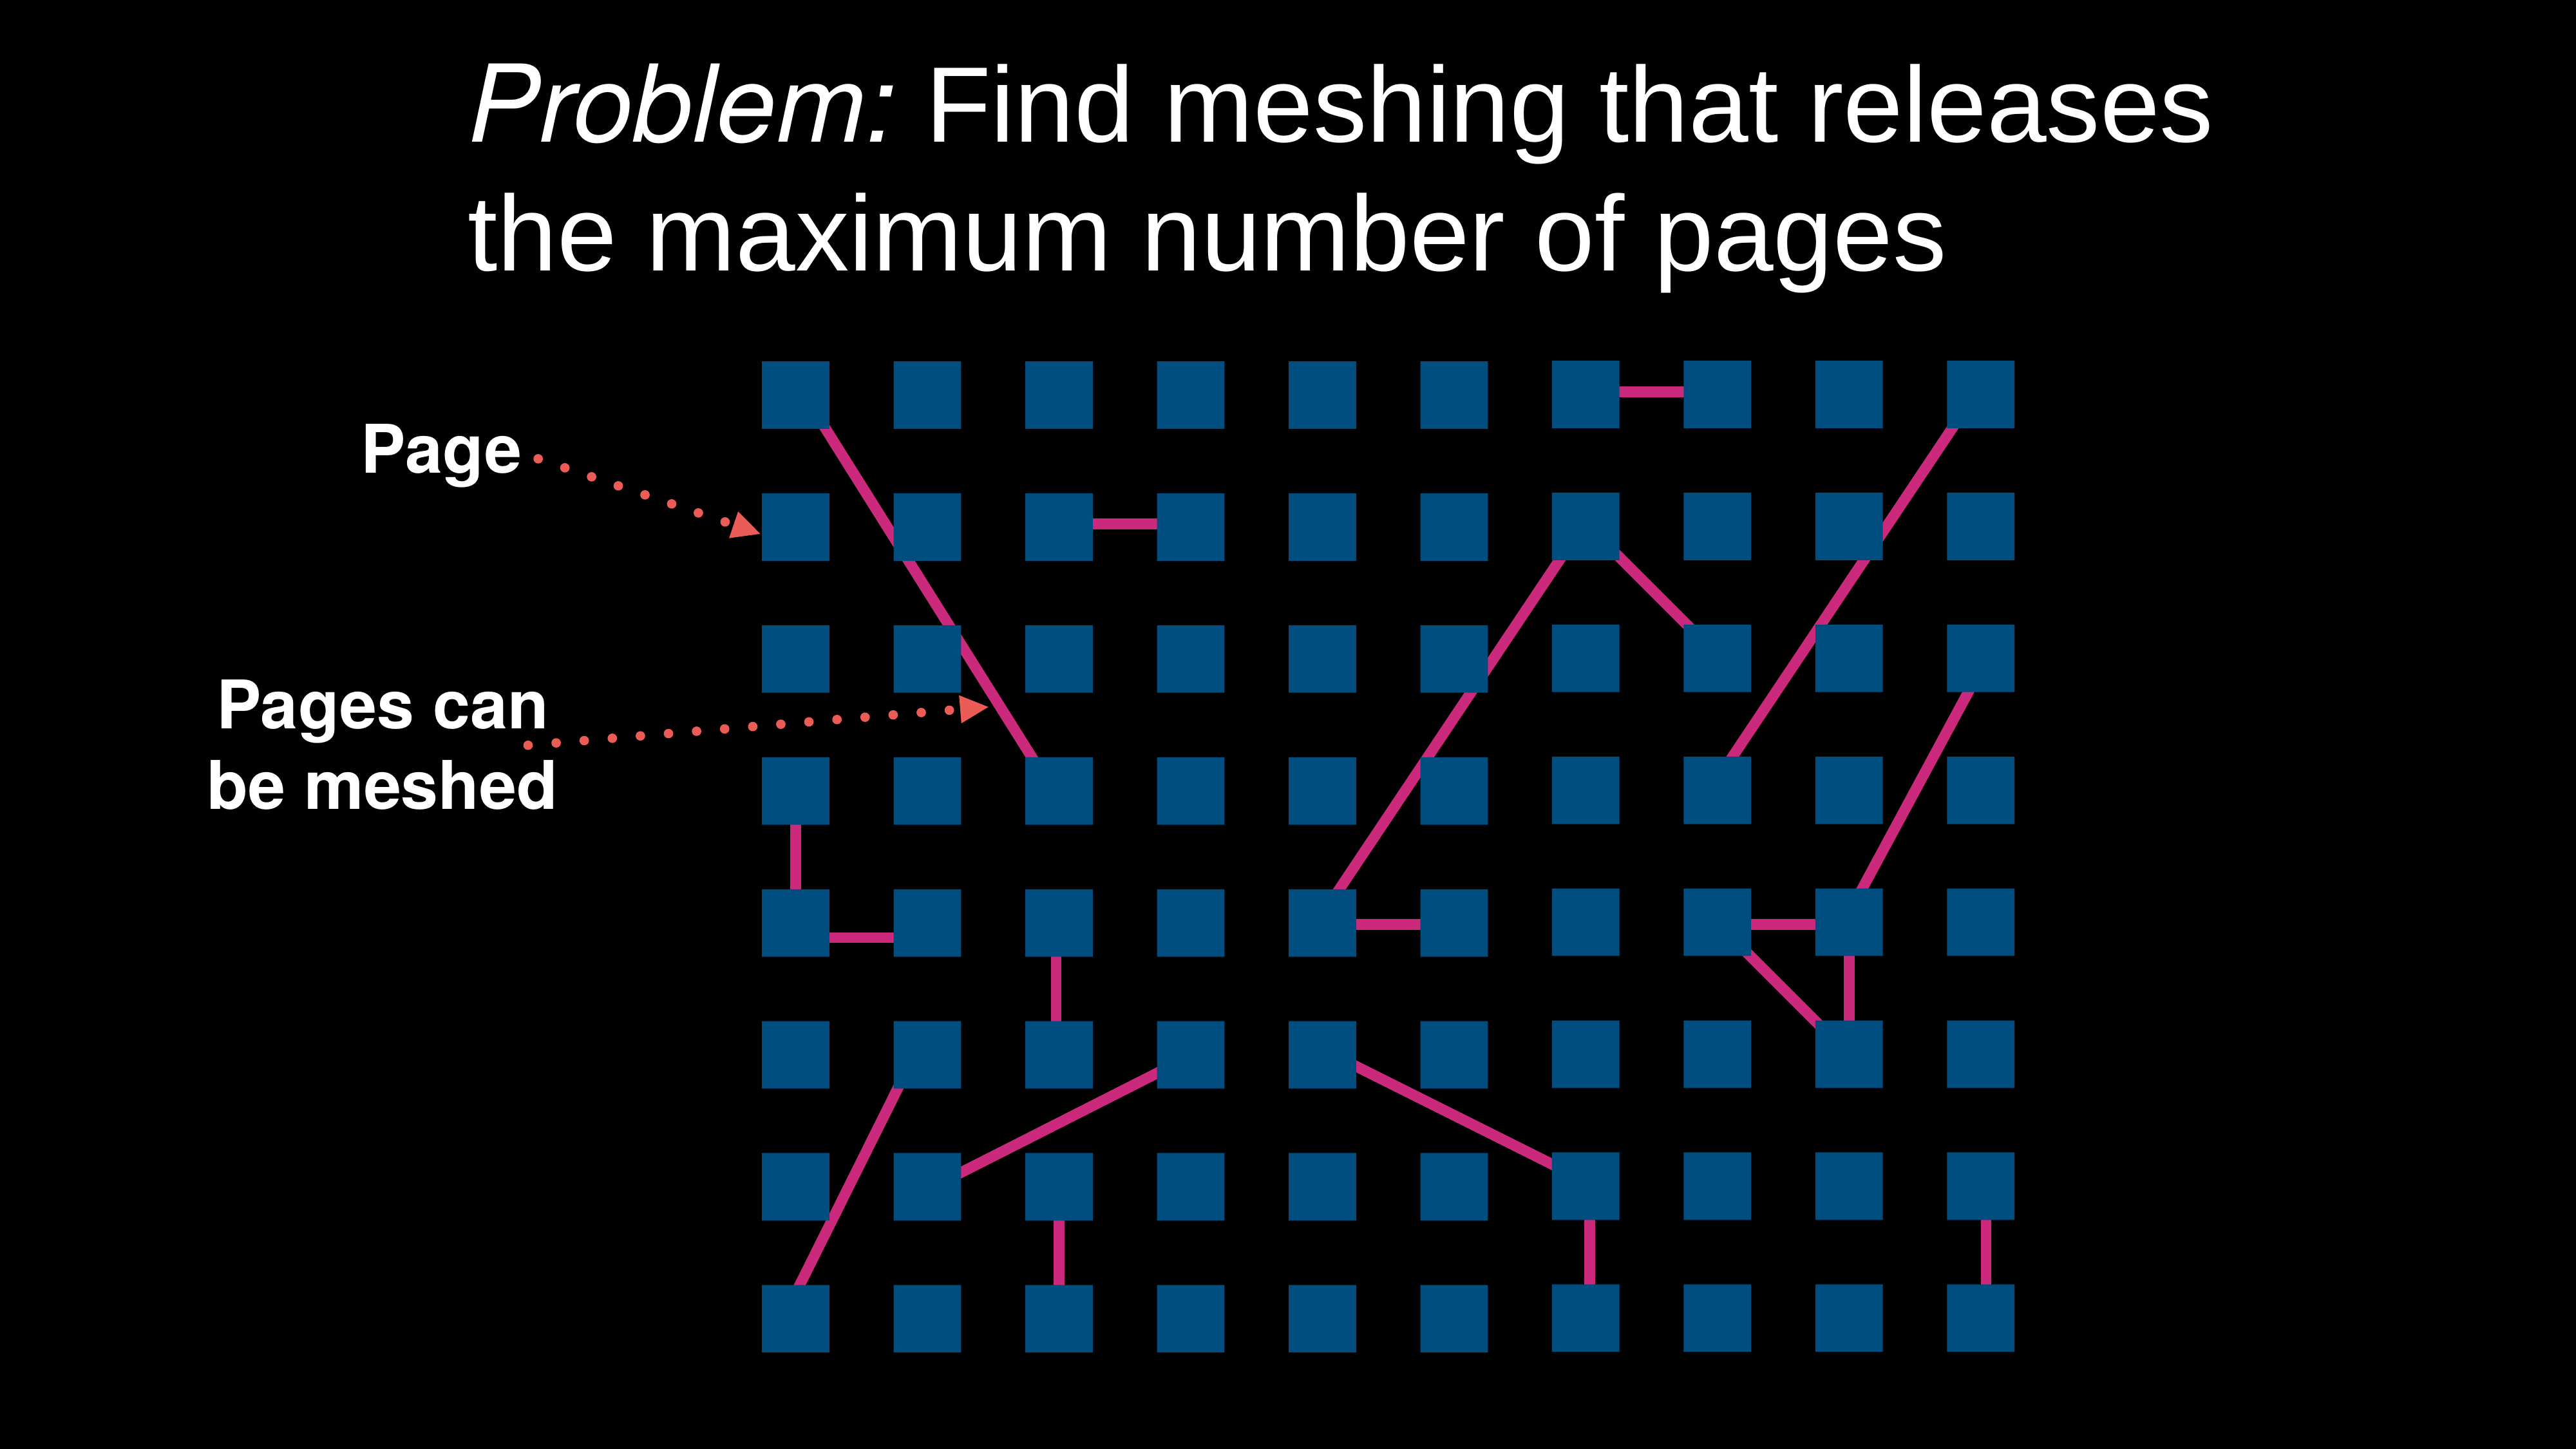

Problem: Find meshing that releases the maximum number of pages

Page

Pages can
be meshed